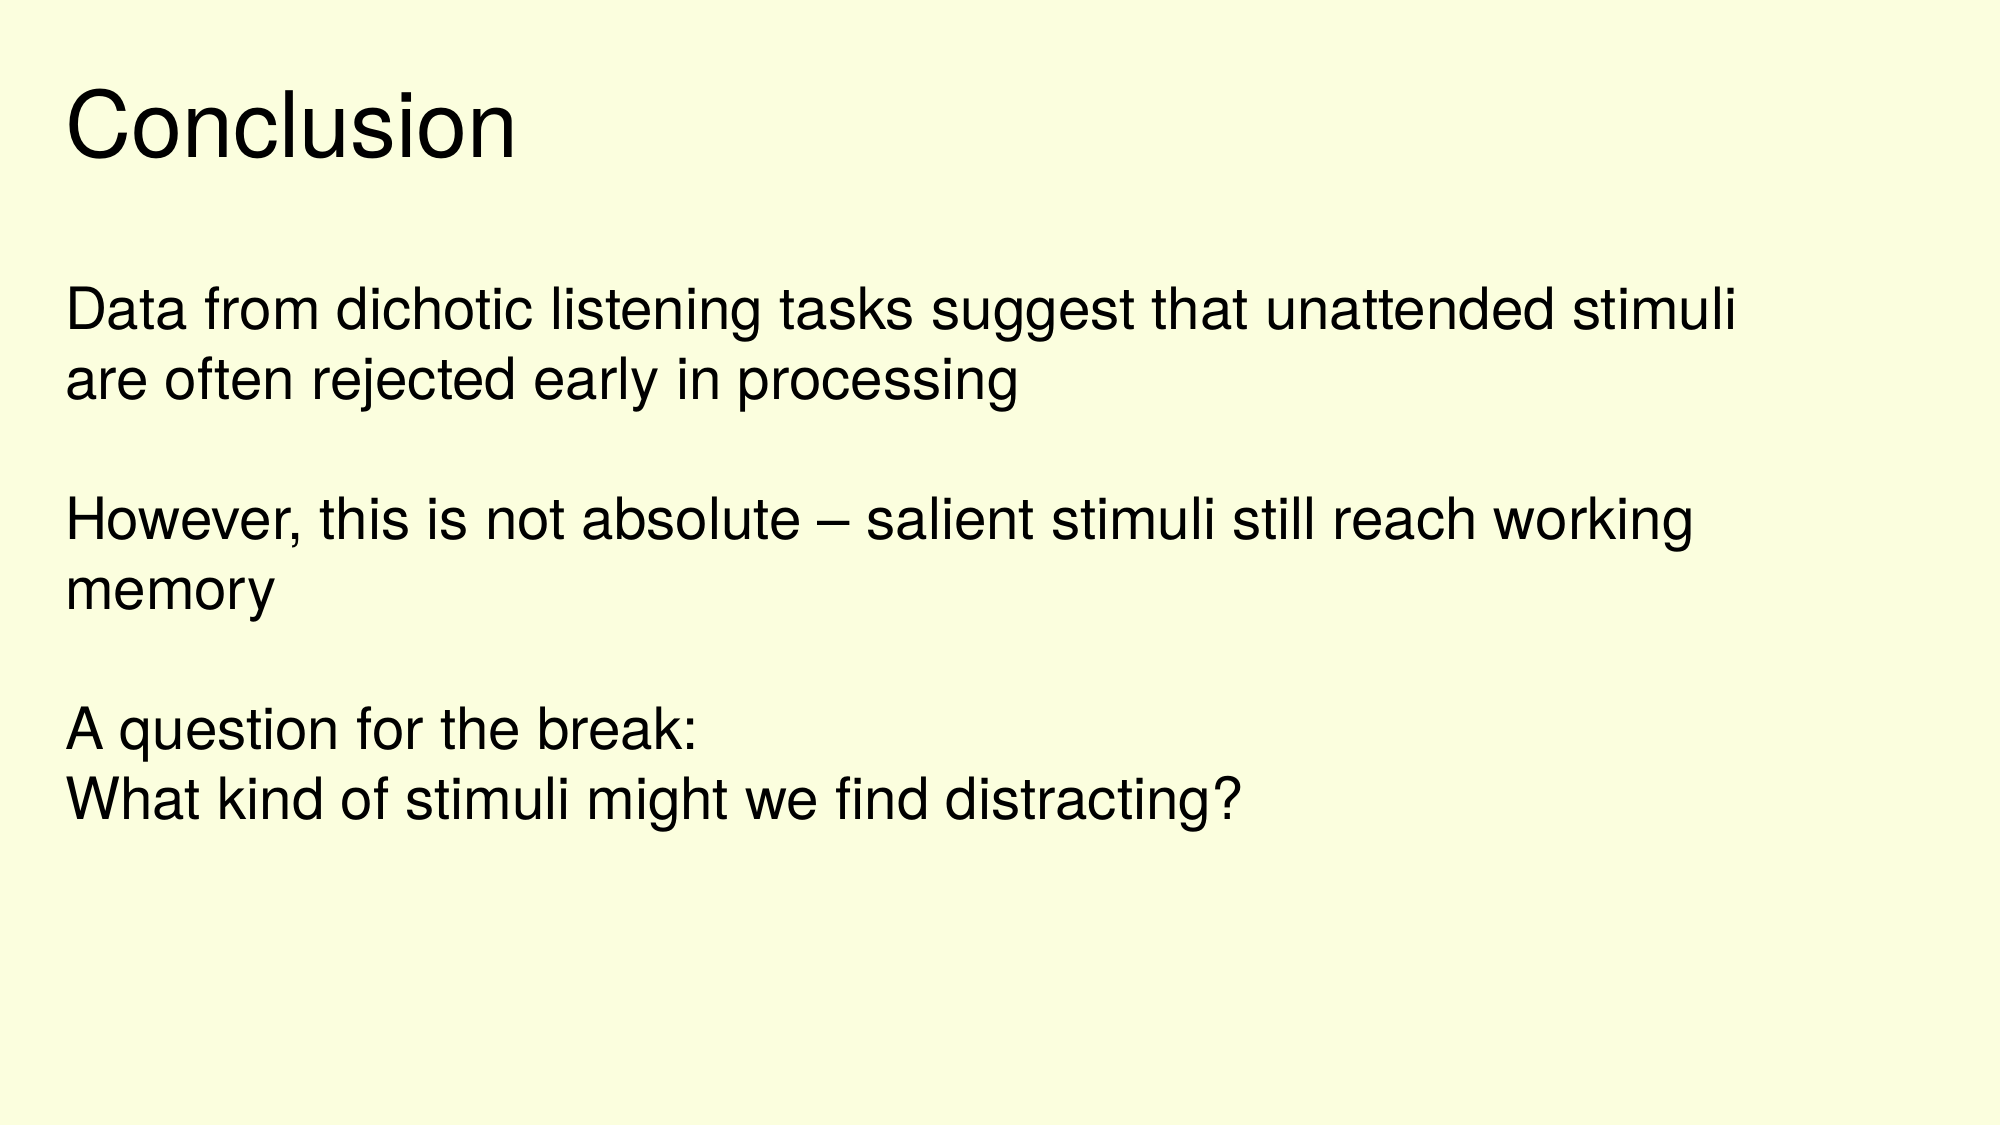

Conclusion
Data from dichotic listening tasks suggest that unattended stimuli are often rejected early in processing

However, this is not absolute – salient stimuli still reach working memory

A question for the break:
What kind of stimuli might we find distracting?